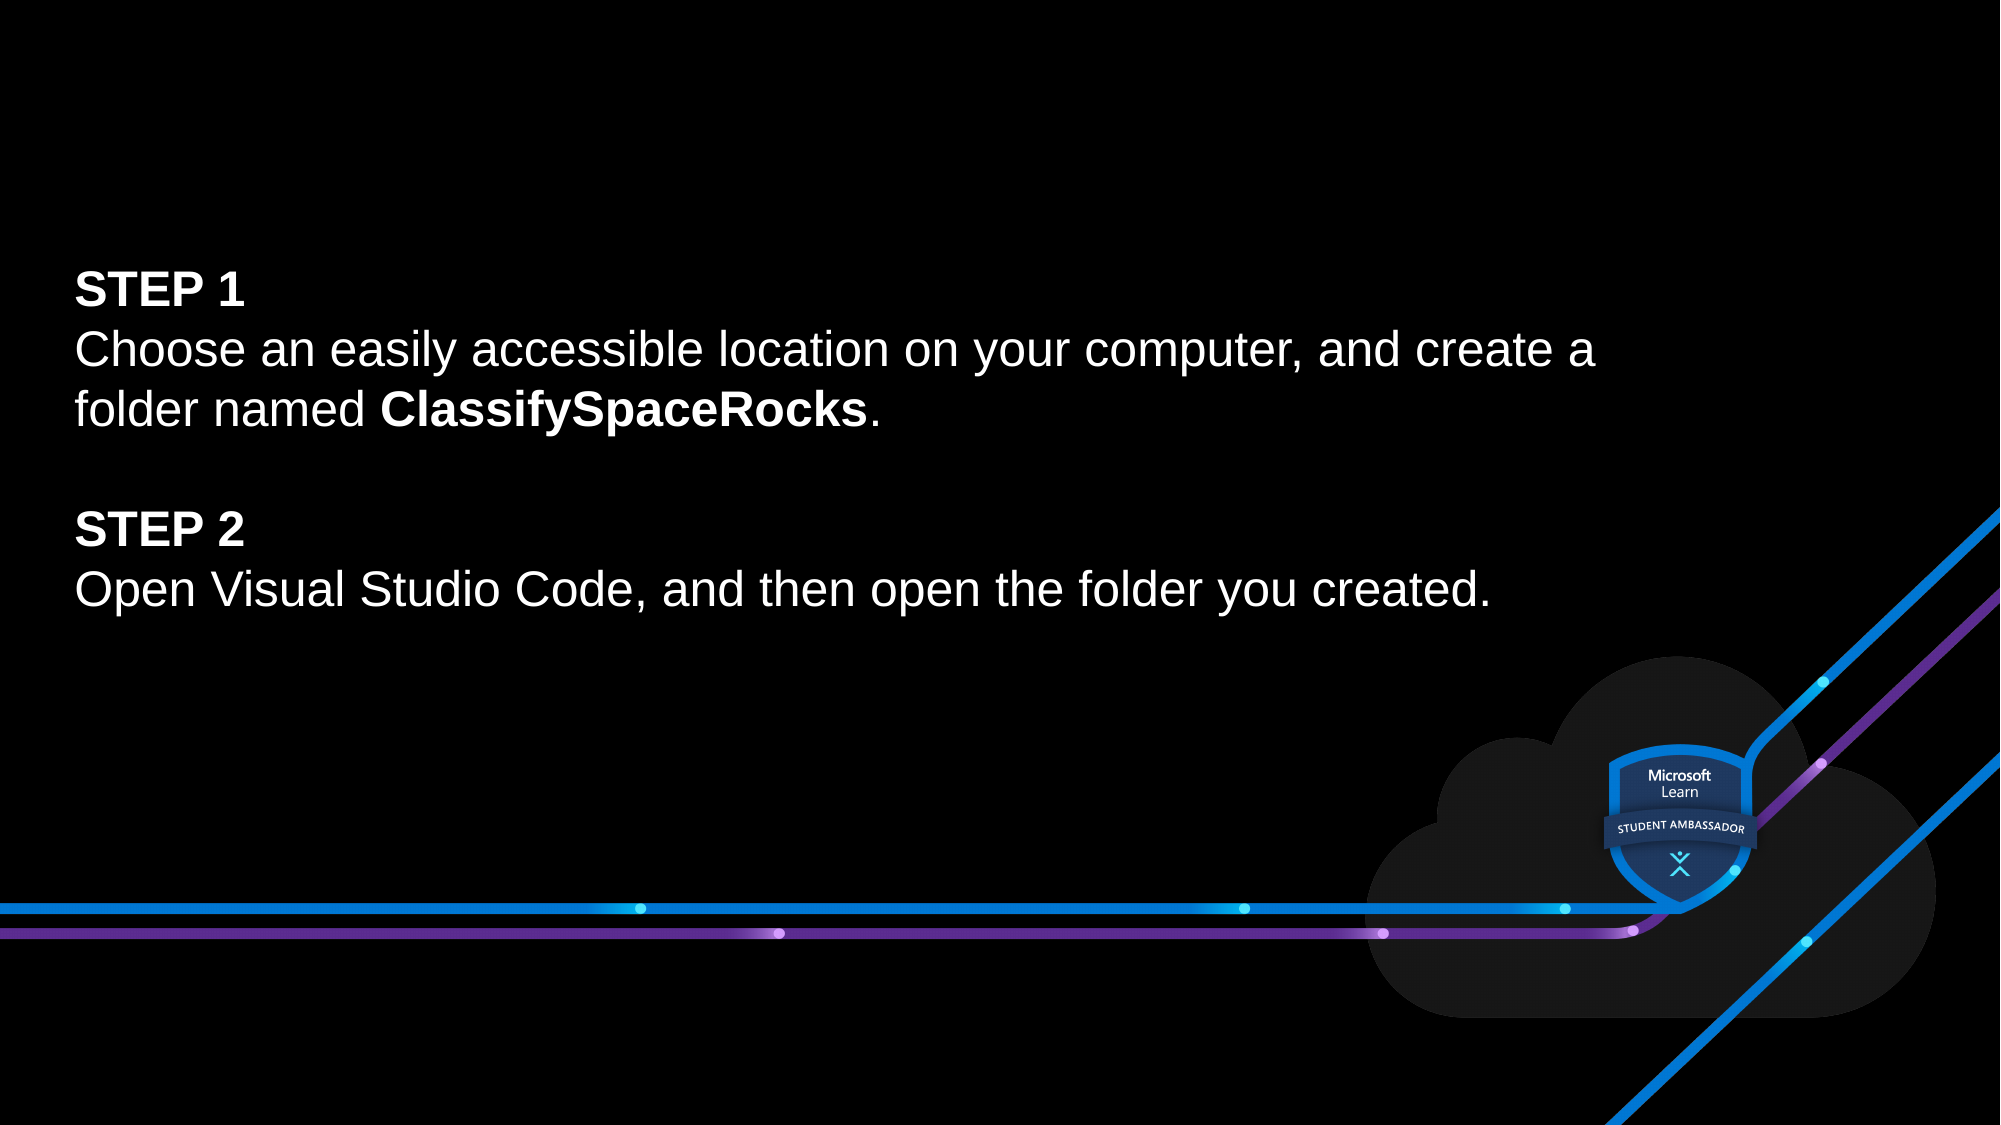

STEP 1
Choose an easily accessible location on your computer, and create a folder named ClassifySpaceRocks.

STEP 2
Open Visual Studio Code, and then open the folder you created.